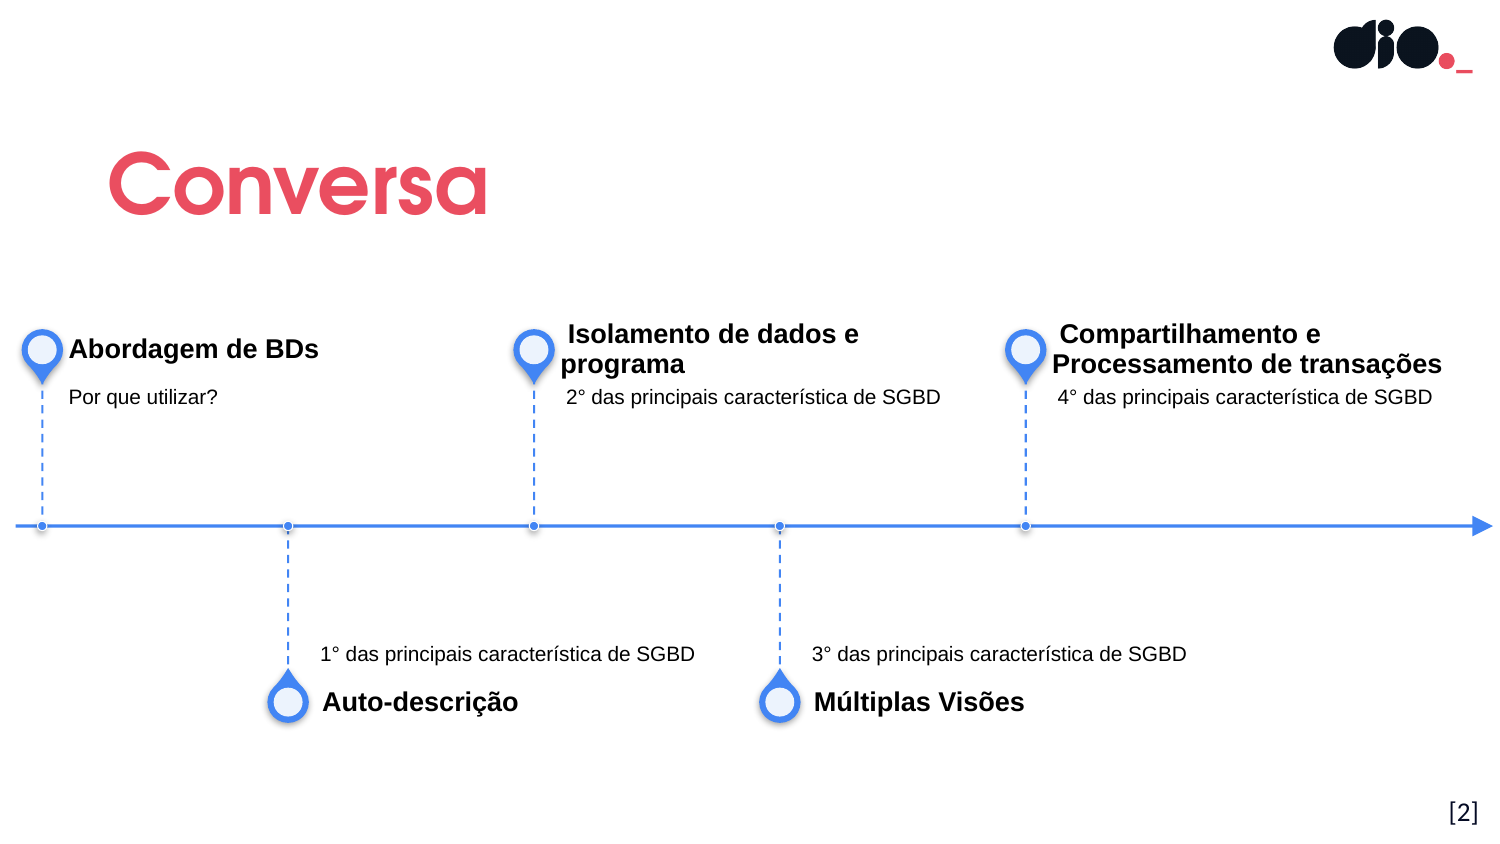

Conversa
Por que utilizar?
Abordagem de BDs
 1° das principais característica de SGBD
 Auto-descrição
 2° das principais característica de SGBD
 Isolamento de dados e programa
 3° das principais característica de SGBD
 Múltiplas Visões
 4° das principais característica de SGBD
 Compartilhamento e Processamento de transações
[2]